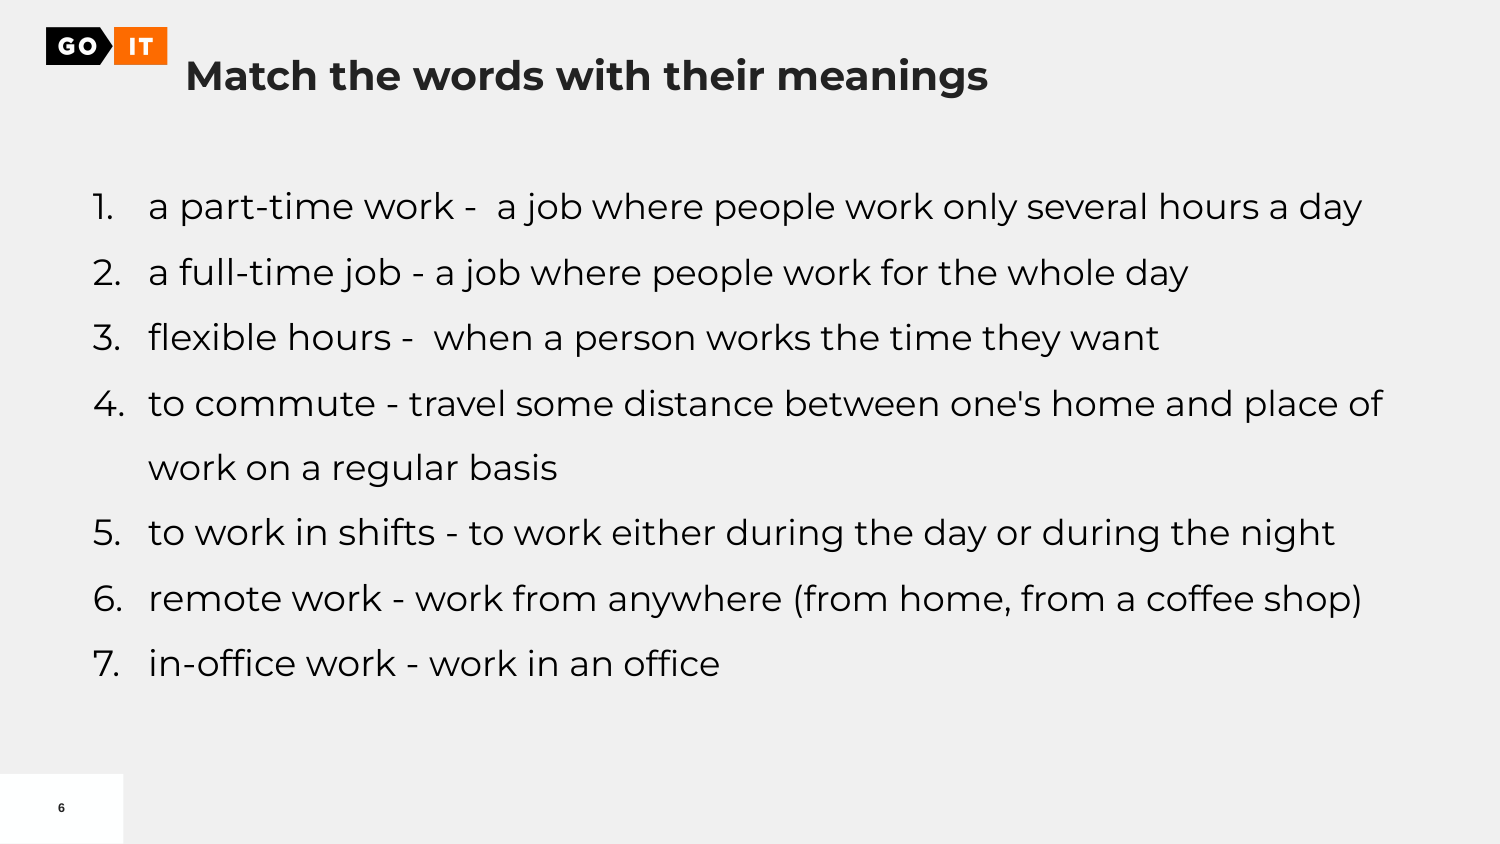

Match the words with their meanings
a part-time work -  a job where people work only several hours a day
a full-time job - a job where people work for the whole day
flexible hours -  when a person works the time they want
to commute - travel some distance between one's home and place of work on a regular basis
to work in shifts - to work either during the day or during the night
remote work - work from anywhere (from home, from a coffee shop)
in-office work - work in an office